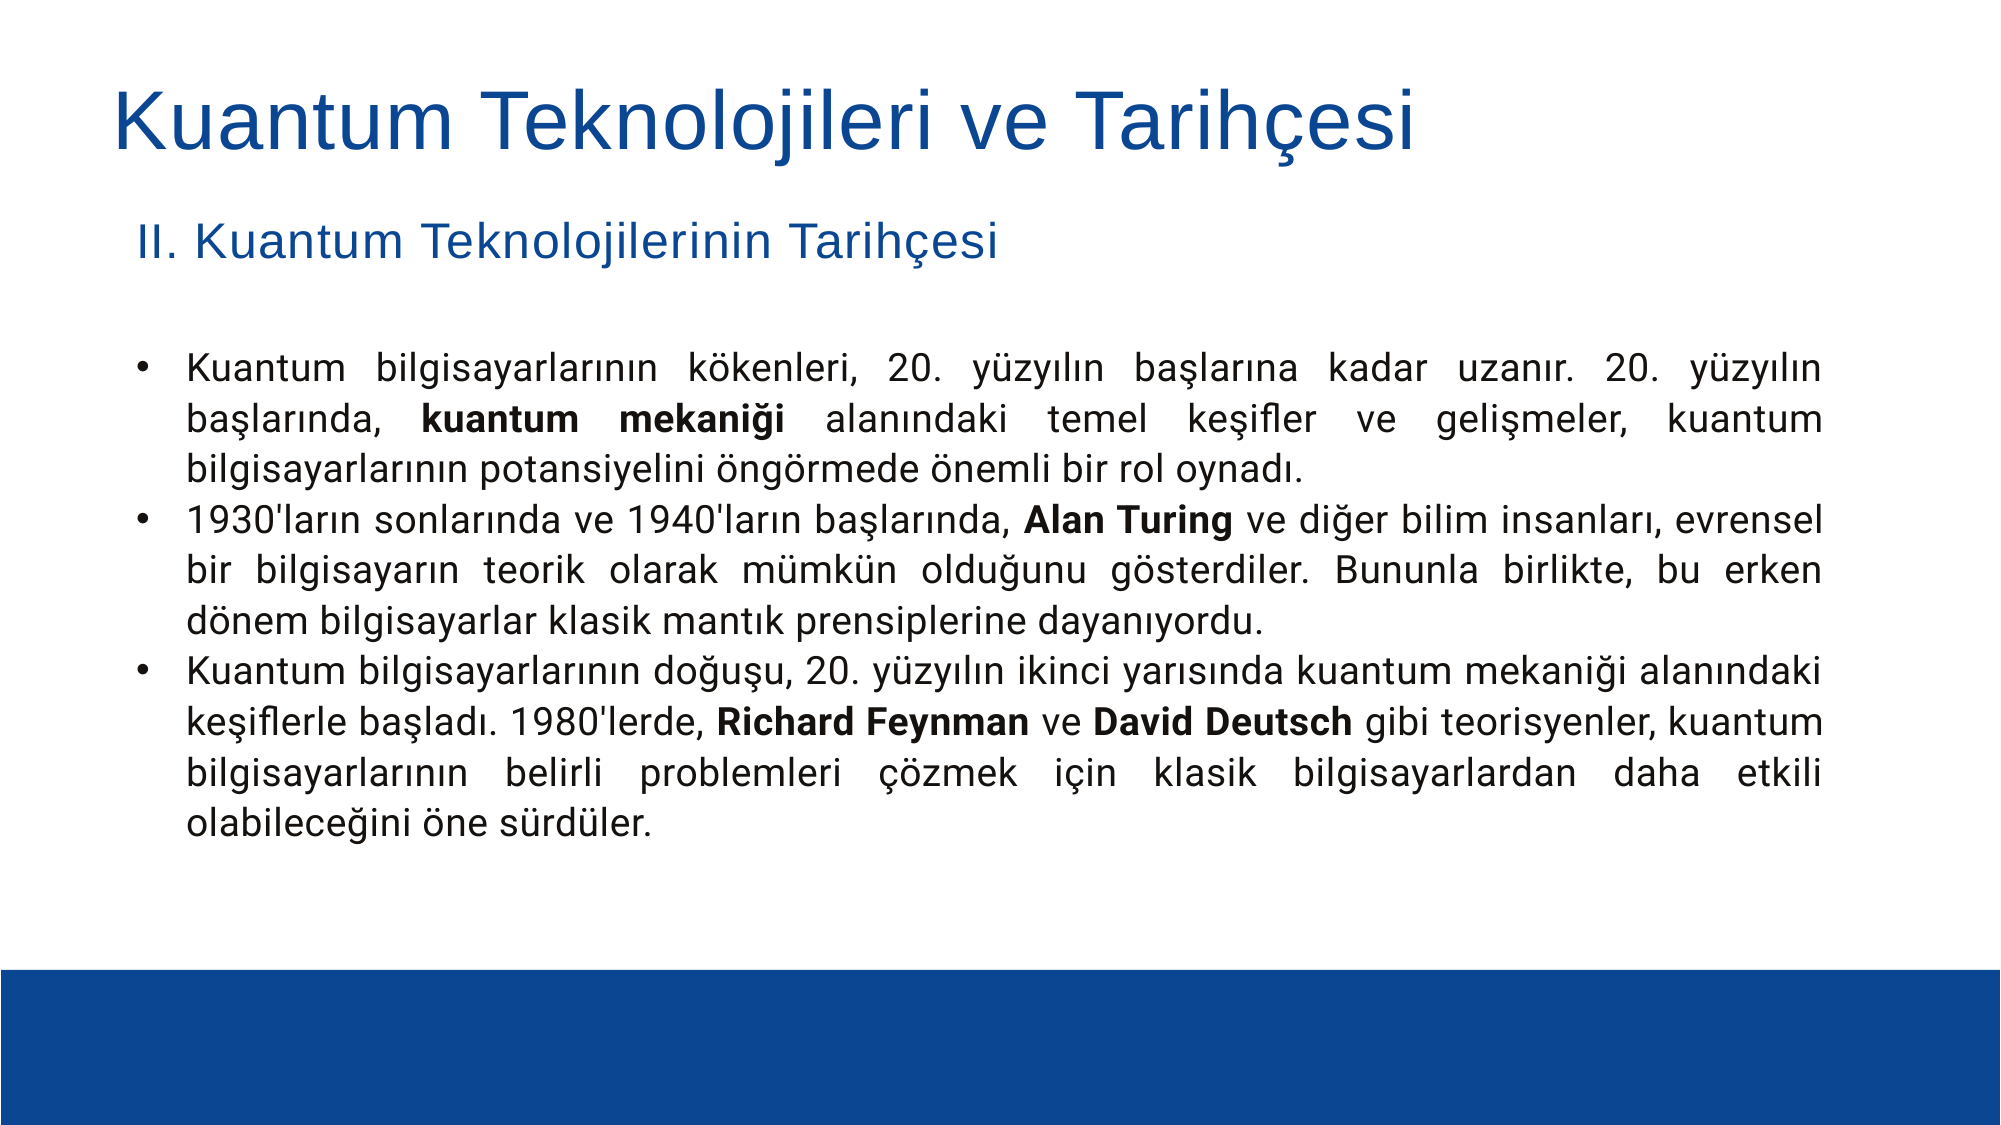

Kuantum Teknolojileri ve Tarihçesi
II. Kuantum Teknolojilerinin Tarihçesi
Kuantum bilgisayarlarının kökenleri, 20. yüzyılın başlarına kadar uzanır. 20. yüzyılın başlarında, kuantum mekaniği alanındaki temel keşifler ve gelişmeler, kuantum bilgisayarlarının potansiyelini öngörmede önemli bir rol oynadı.
1930'ların sonlarında ve 1940'ların başlarında, Alan Turing ve diğer bilim insanları, evrensel bir bilgisayarın teorik olarak mümkün olduğunu gösterdiler. Bununla birlikte, bu erken dönem bilgisayarlar klasik mantık prensiplerine dayanıyordu.
Kuantum bilgisayarlarının doğuşu, 20. yüzyılın ikinci yarısında kuantum mekaniği alanındaki keşiflerle başladı. 1980'lerde, Richard Feynman ve David Deutsch gibi teorisyenler, kuantum bilgisayarlarının belirli problemleri çözmek için klasik bilgisayarlardan daha etkili olabileceğini öne sürdüler.